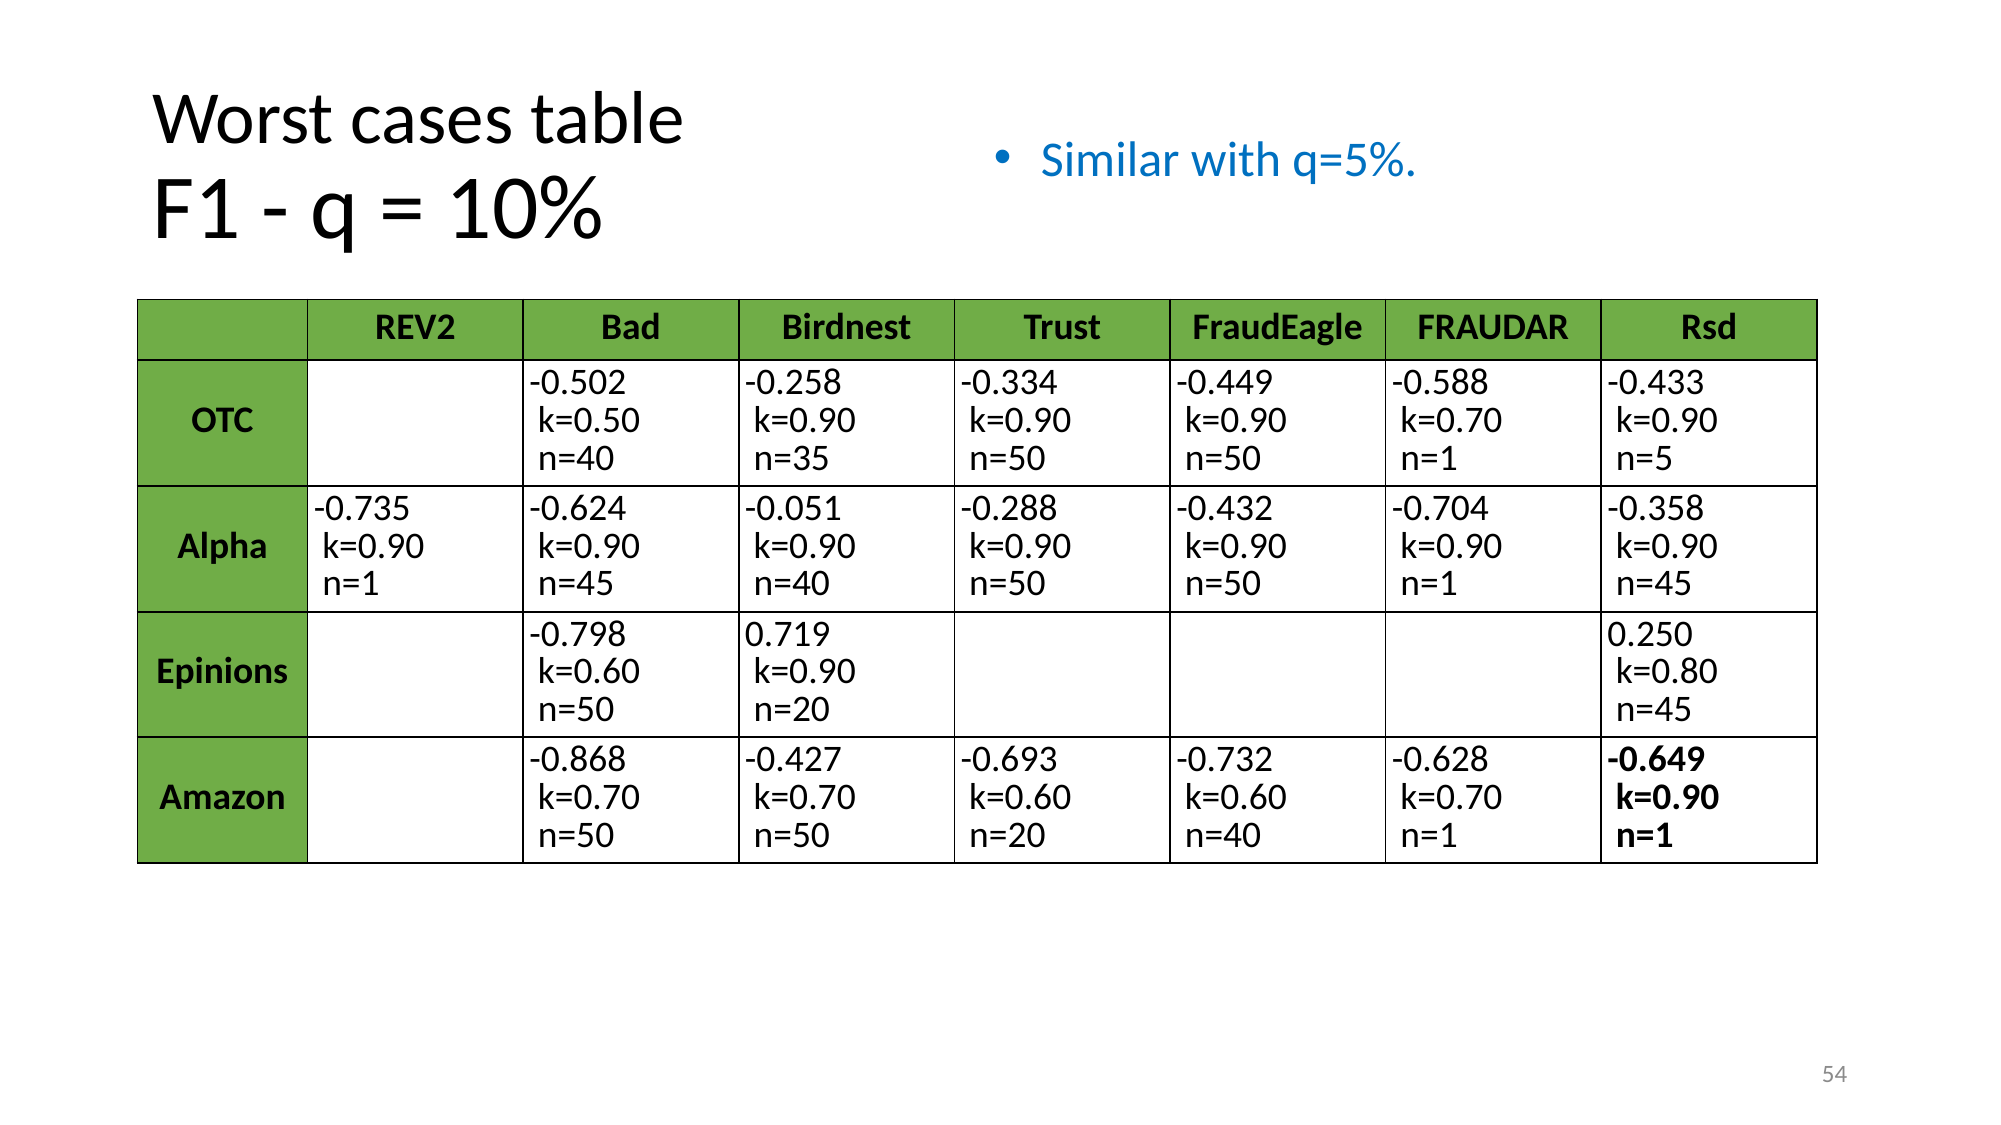

# Worst cases table F1 - q = 10%
Similar with q=5%.

|  | REV2 | Bad | Birdnest | Trust | FraudEagle | FRAUDAR | Rsd |
| --- | --- | --- | --- | --- | --- | --- | --- |
| OTC |  | -0.502   k=0.50   n=40 | -0.258   k=0.90   n=35 | -0.334   k=0.90   n=50 | -0.449   k=0.90   n=50 | -0.588   k=0.70   n=1 | -0.433   k=0.90   n=5 |
| Alpha | -0.735   k=0.90   n=1 | -0.624   k=0.90   n=45 | -0.051   k=0.90   n=40 | -0.288   k=0.90   n=50 | -0.432   k=0.90   n=50 | -0.704   k=0.90   n=1 | -0.358   k=0.90   n=45 |
| Epinions |  | -0.798   k=0.60   n=50 | 0.719   k=0.90   n=20 |  |  |  | 0.250   k=0.80   n=45 |
| Amazon |  | -0.868   k=0.70   n=50 | -0.427   k=0.70   n=50 | -0.693   k=0.60   n=20 | -0.732   k=0.60   n=40 | -0.628   k=0.70   n=1 | -0.649   k=0.90   n=1 |
54